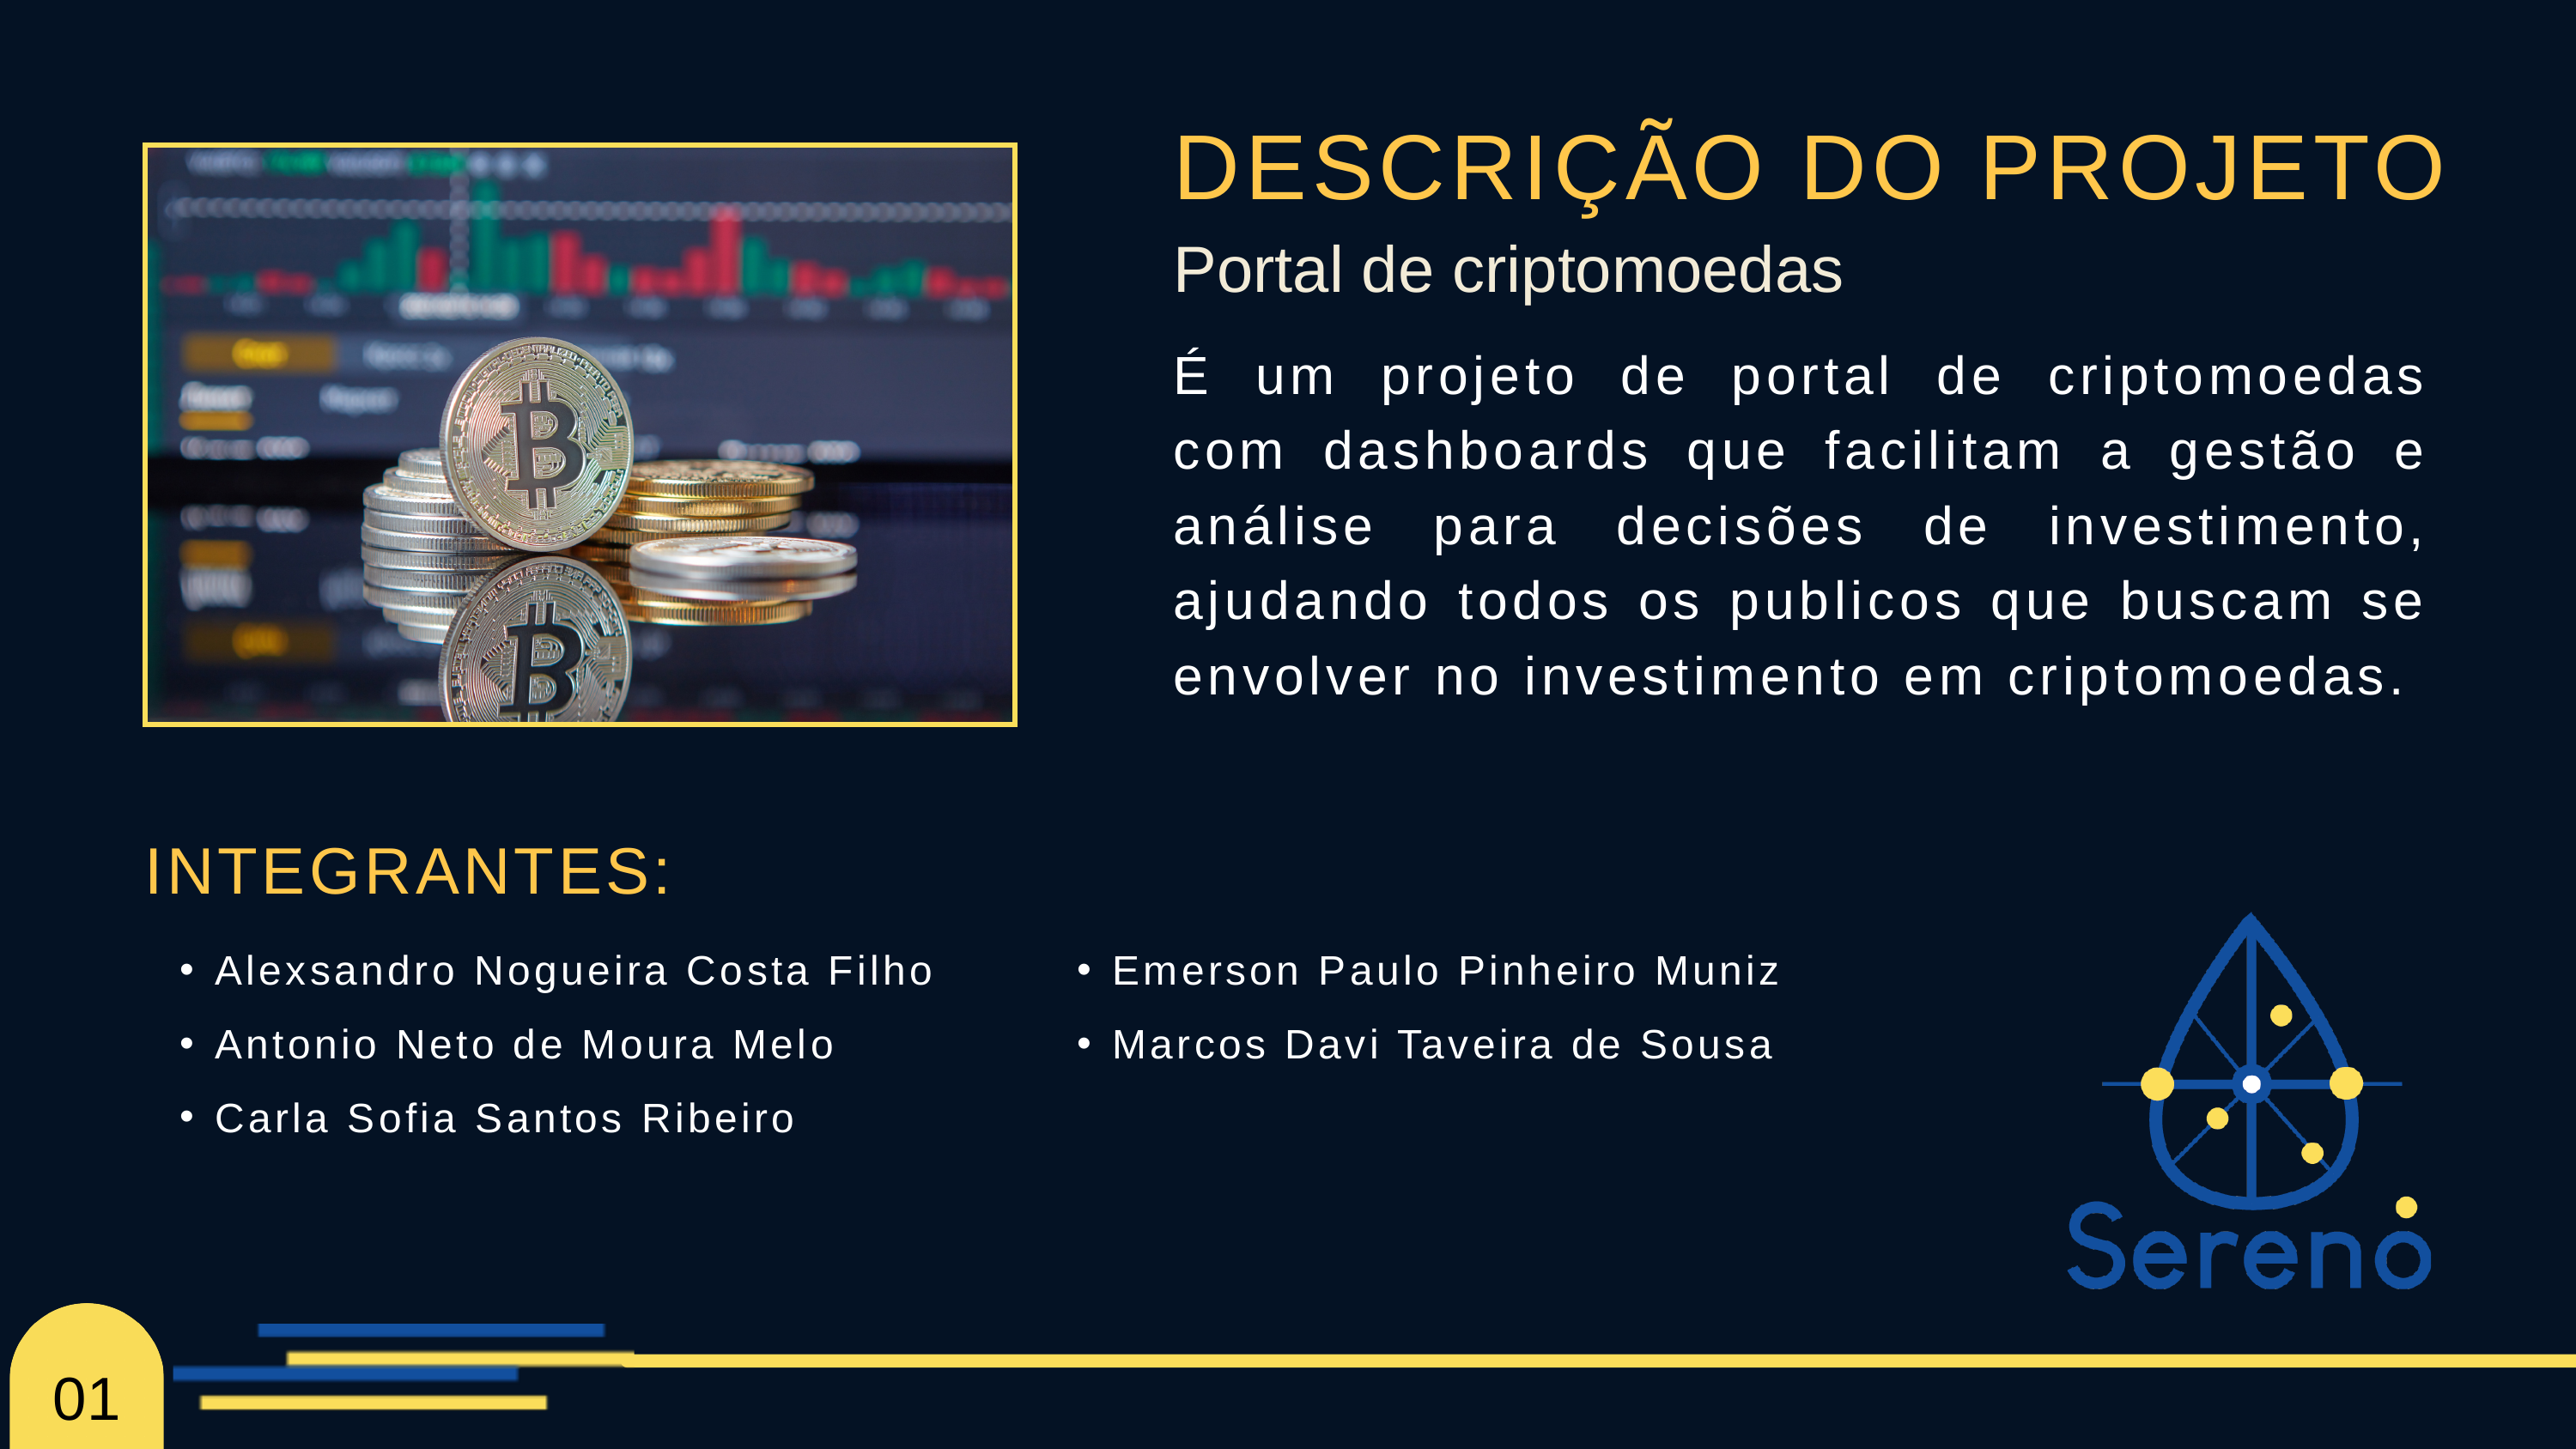

DESCRIÇÃO DO PROJETO

Portal de criptomoedas
É um projeto de portal de criptomoedas com dashboards que facilitam a gestão e análise para decisões de investimento, ajudando todos os publicos que buscam se envolver no investimento em criptomoedas.
INTEGRANTES:

Alexsandro Nogueira Costa Filho
Antonio Neto de Moura Melo
Carla Sofia Santos Ribeiro

Emerson Paulo Pinheiro Muniz
Marcos Davi Taveira de Sousa

01